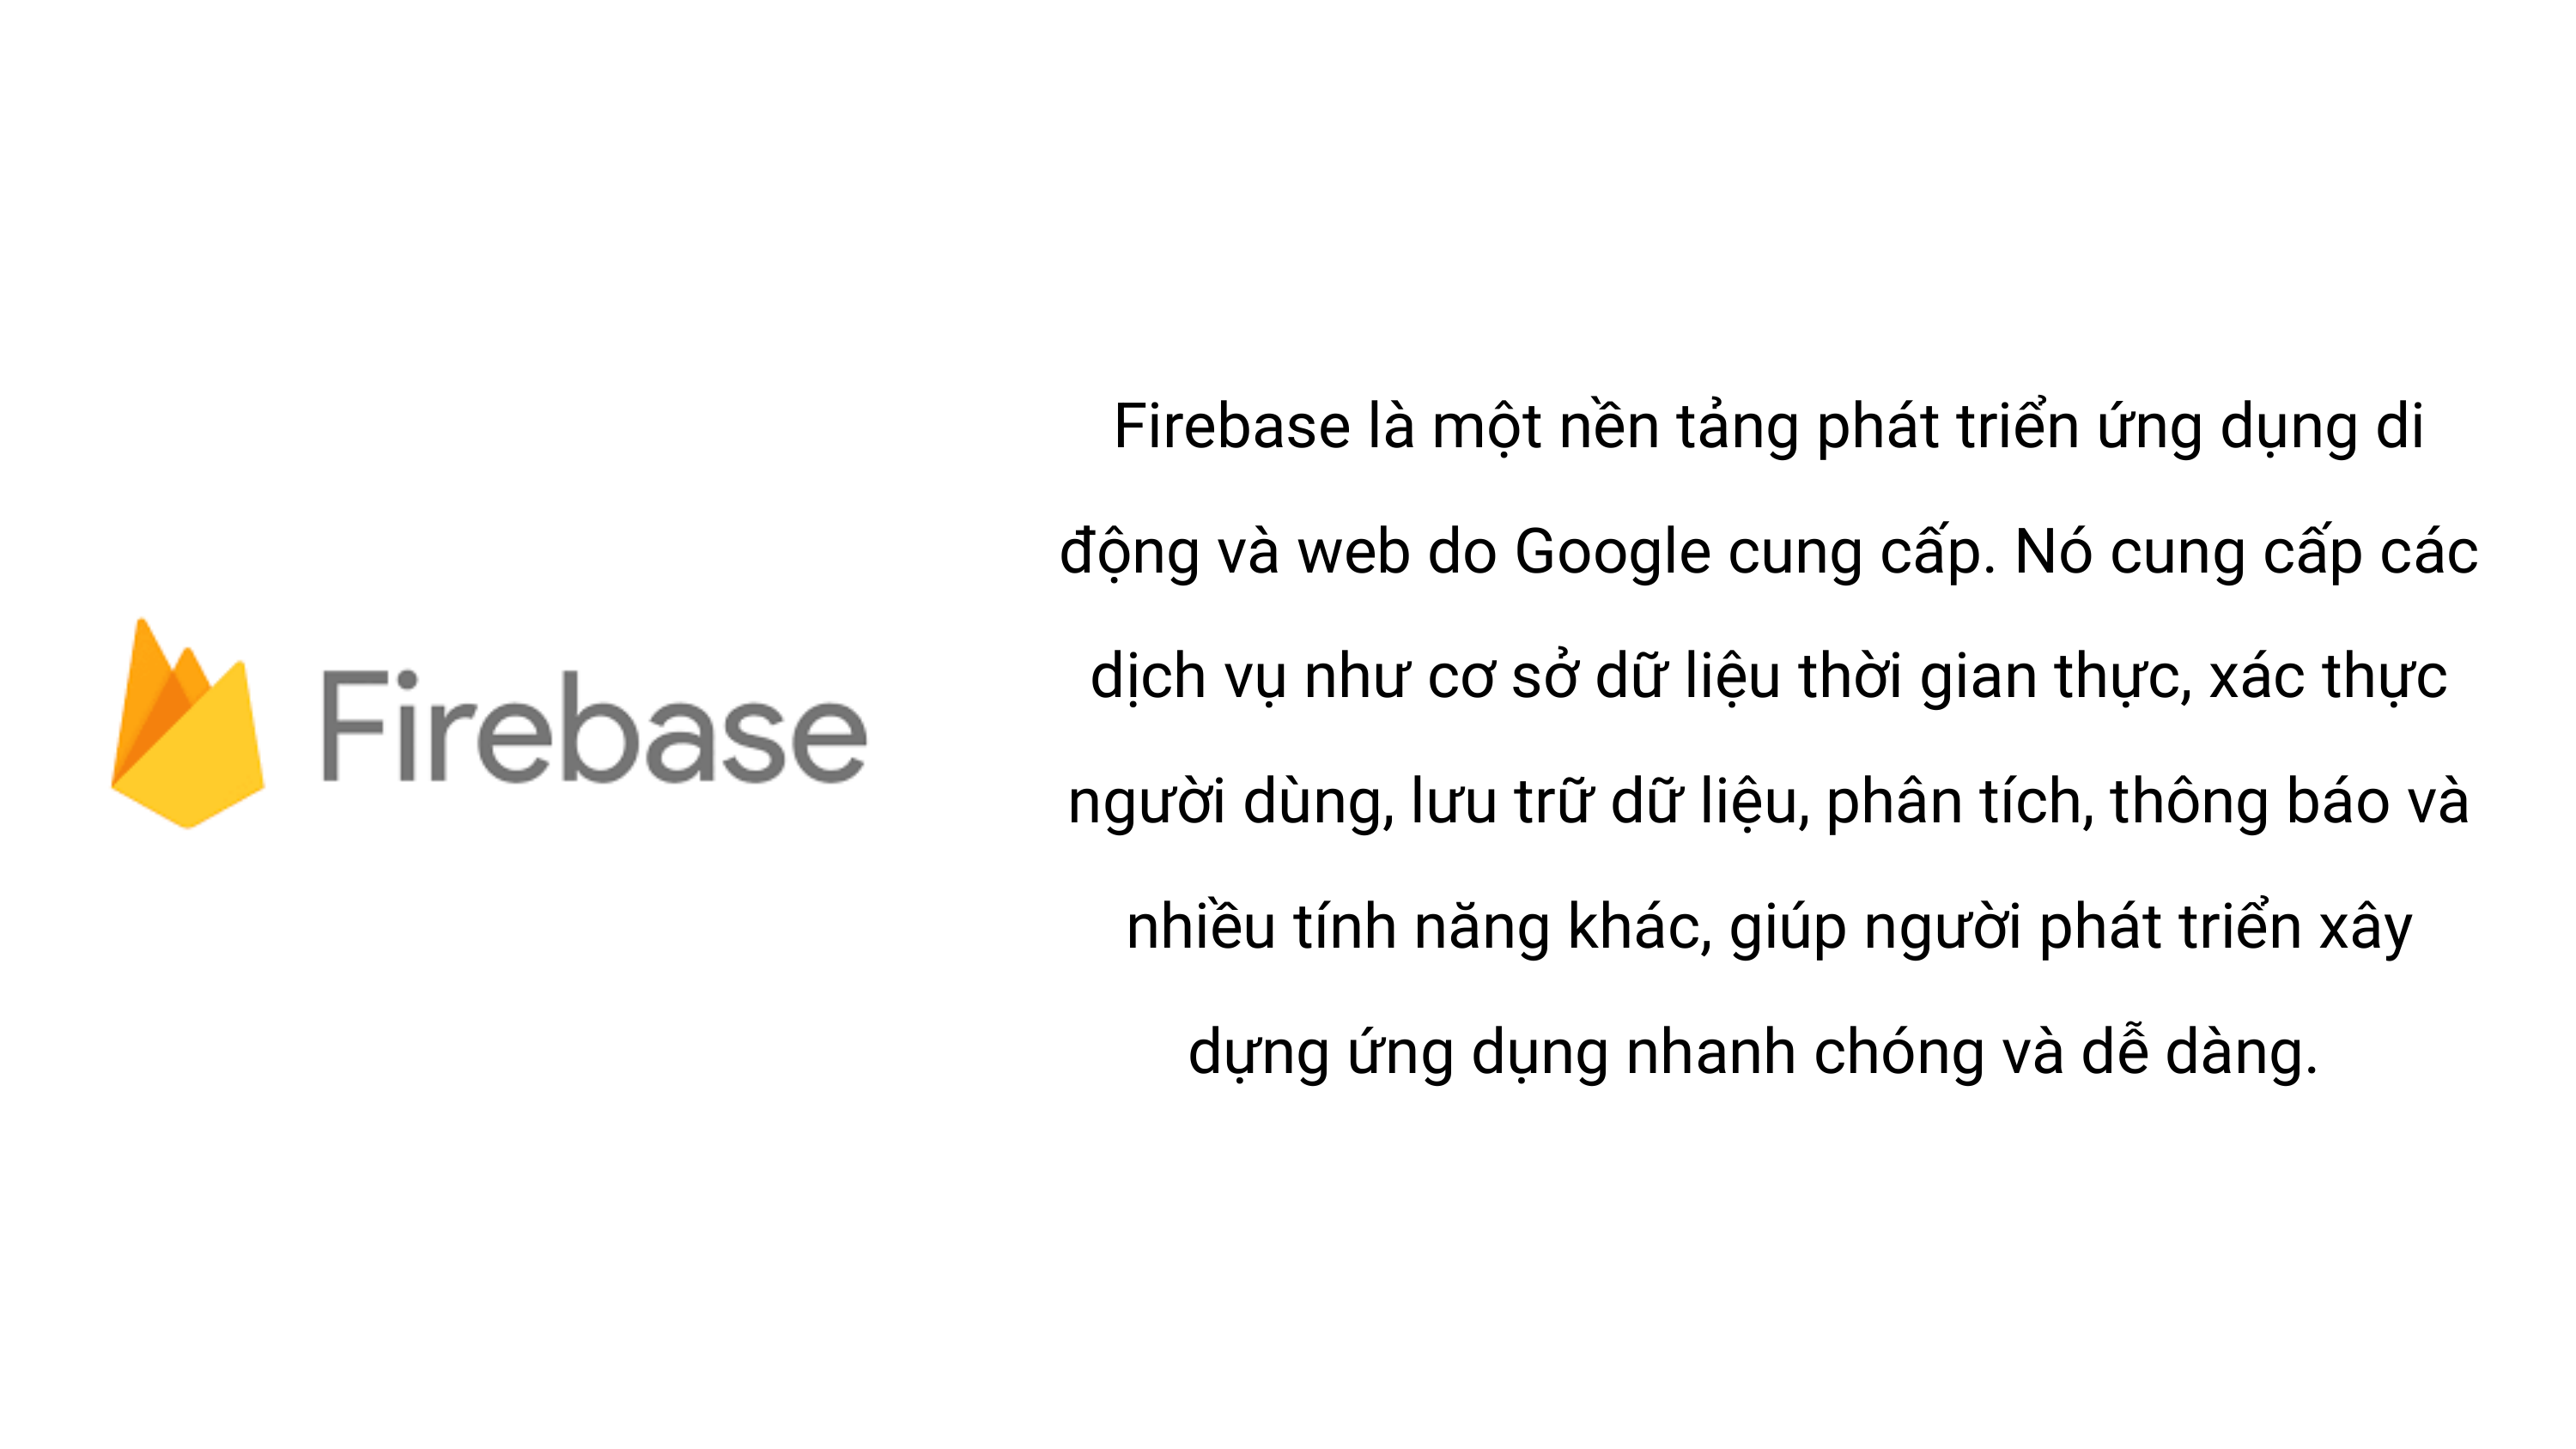

Firebase là một nền tảng phát triển ứng dụng di động và web do Google cung cấp. Nó cung cấp các dịch vụ như cơ sở dữ liệu thời gian thực, xác thực người dùng, lưu trữ dữ liệu, phân tích, thông báo và nhiều tính năng khác, giúp người phát triển xây dựng ứng dụng nhanh chóng và dễ dàng.